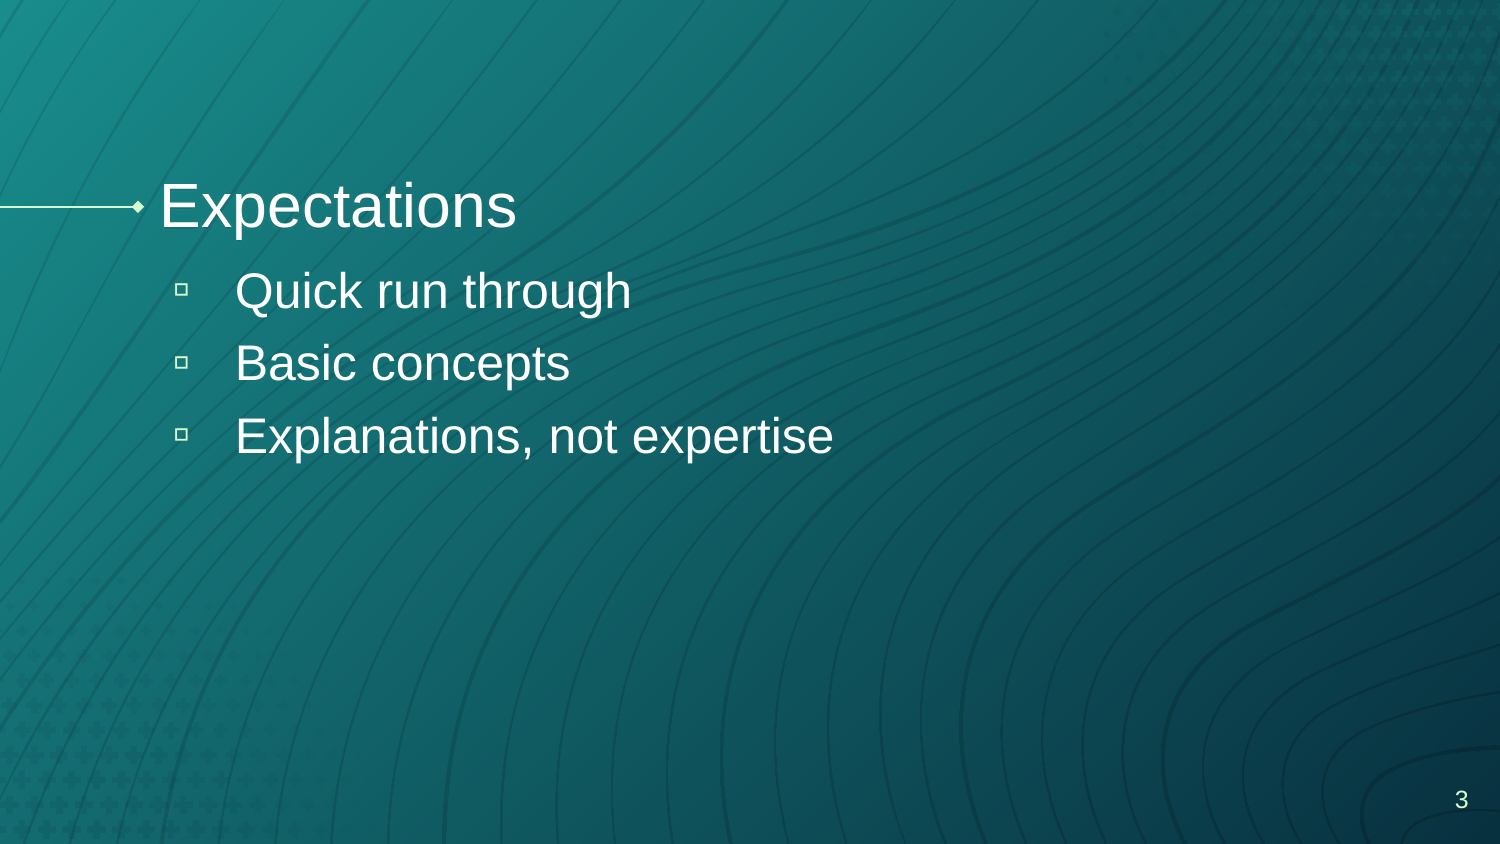

# Expectations
Quick run through
Basic concepts
Explanations, not expertise
3